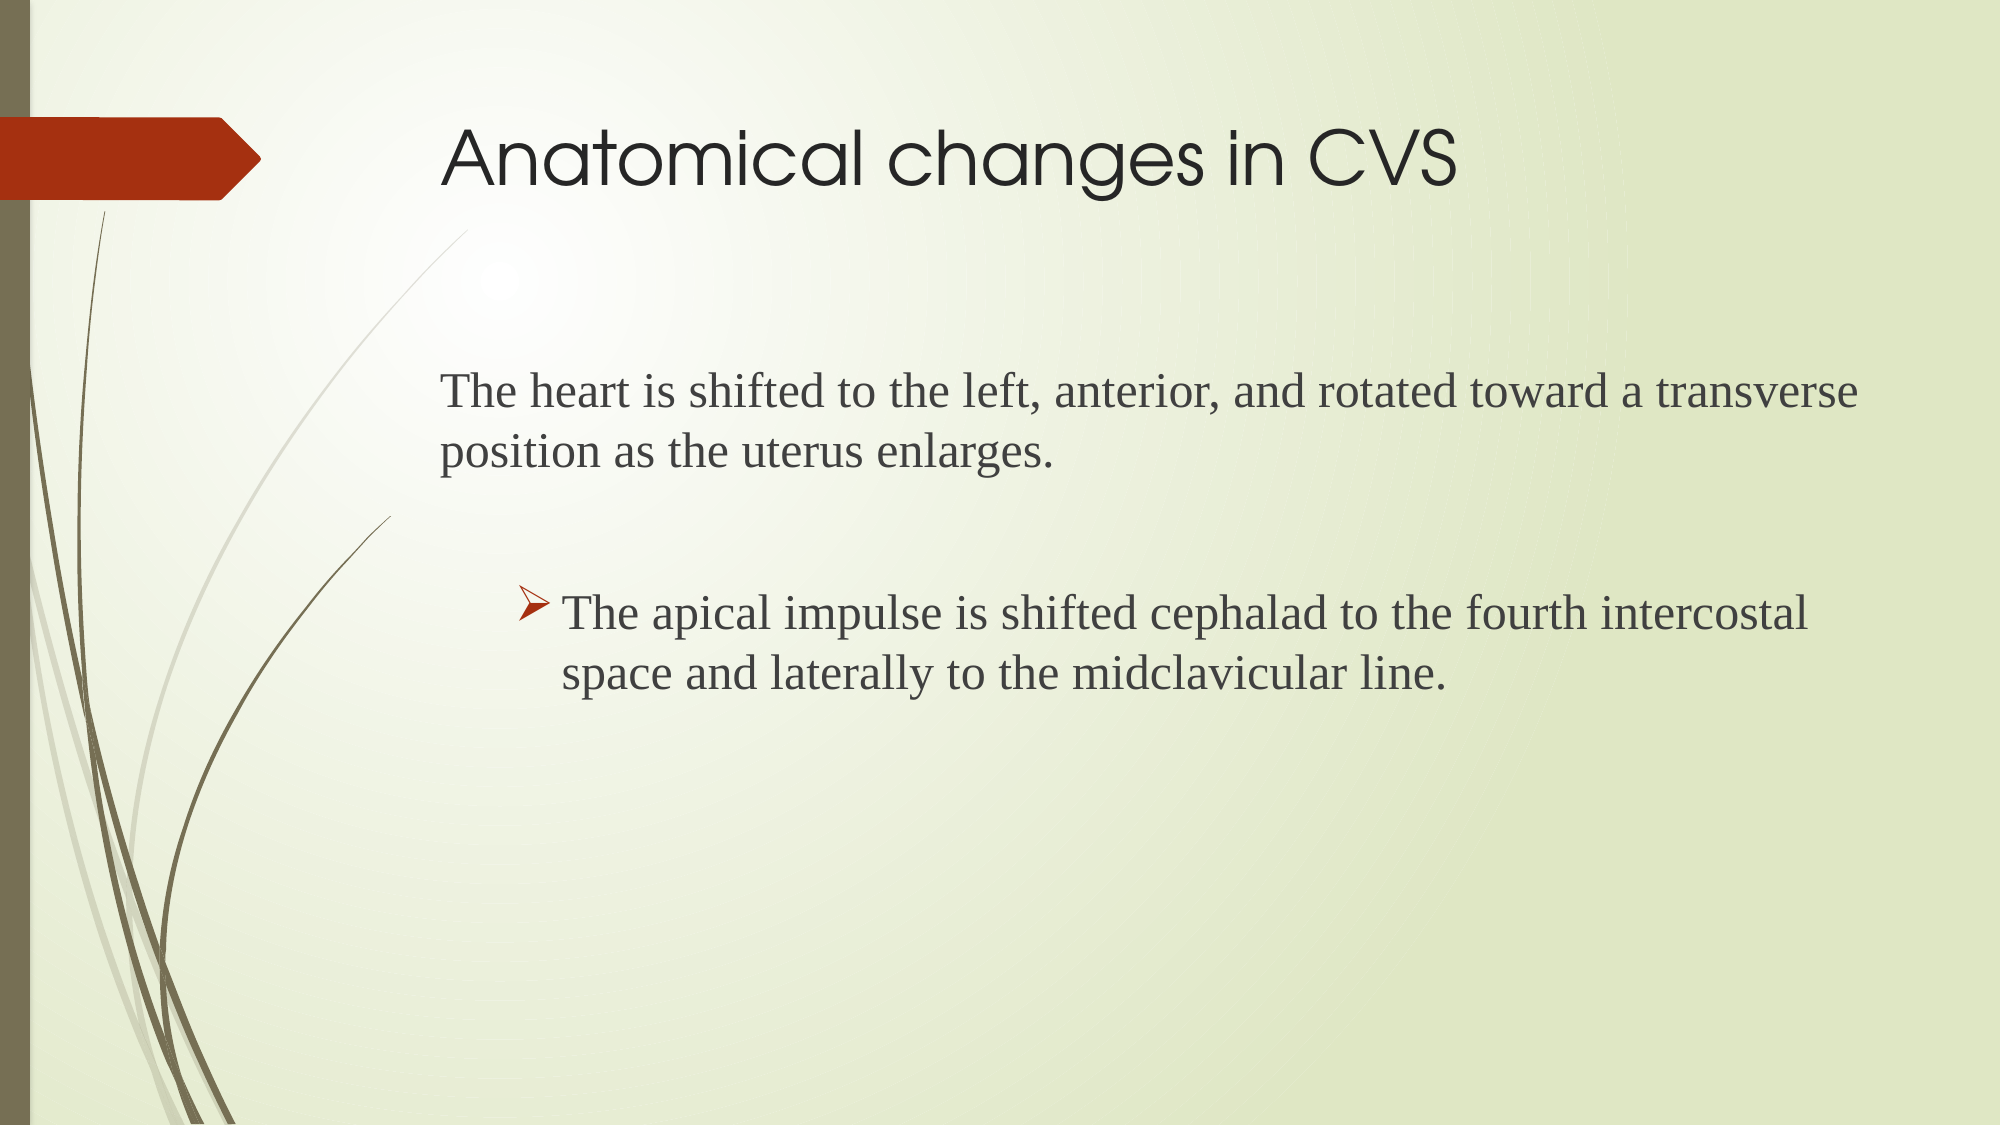

# Anatomical changes in CVS
The heart is shifted to the left, anterior, and rotated toward a transverse position as the uterus enlarges.

The apical impulse is shifted cephalad to the fourth intercostal space and laterally to the midclavicular line.